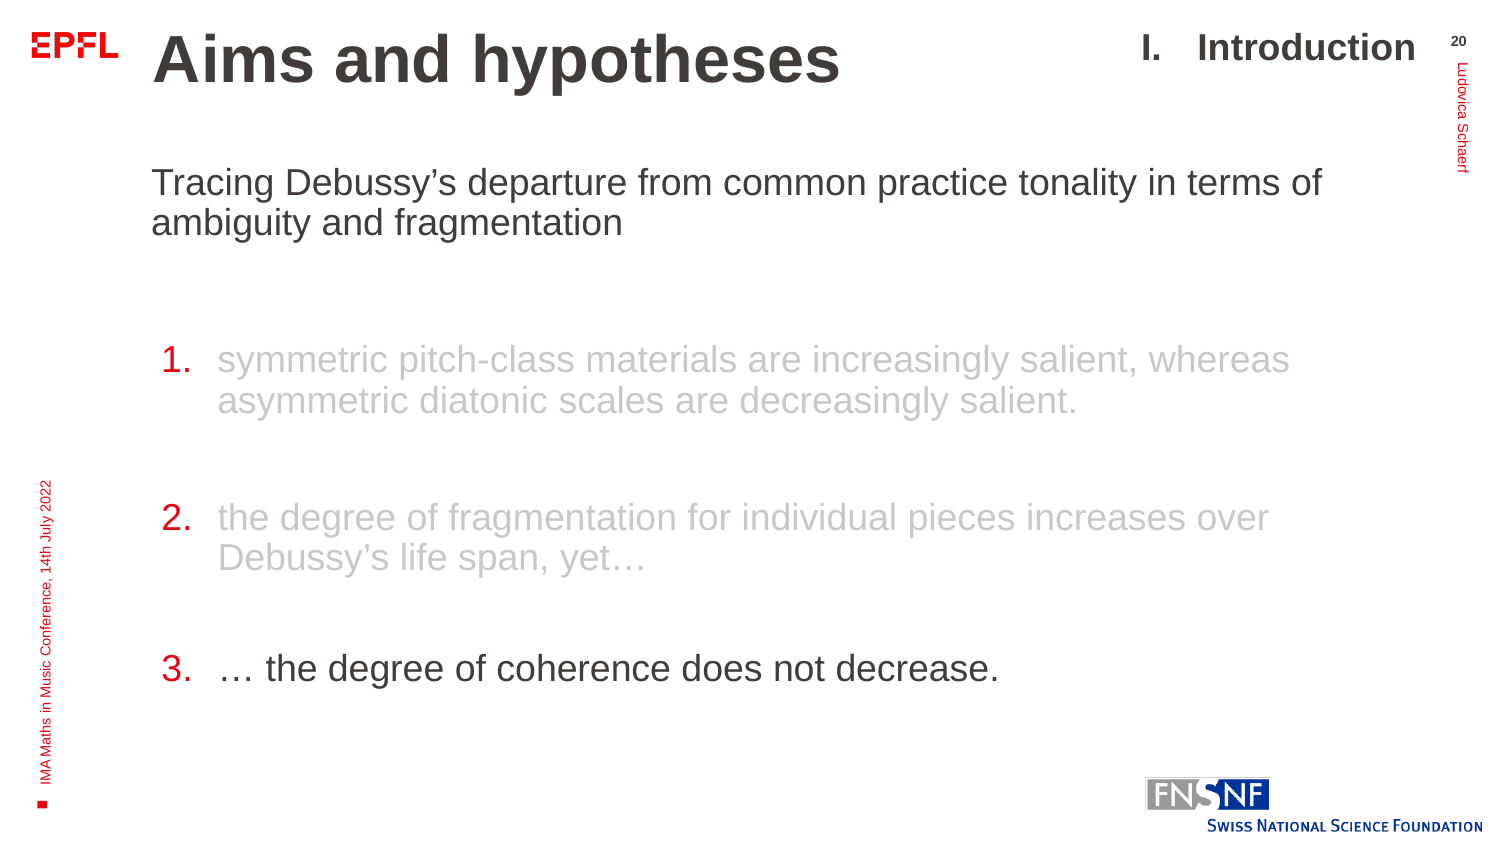

# Aims and hypotheses
20
Introduction
Tracing Debussy’s departure from common practice tonality in terms of ambiguity and fragmentation

symmetric pitch-class materials are increasingly salient, whereas asymmetric diatonic scales are decreasingly salient.

the degree of fragmentation for individual pieces increases over Debussy’s life span, yet…

… the degree of coherence does not decrease.